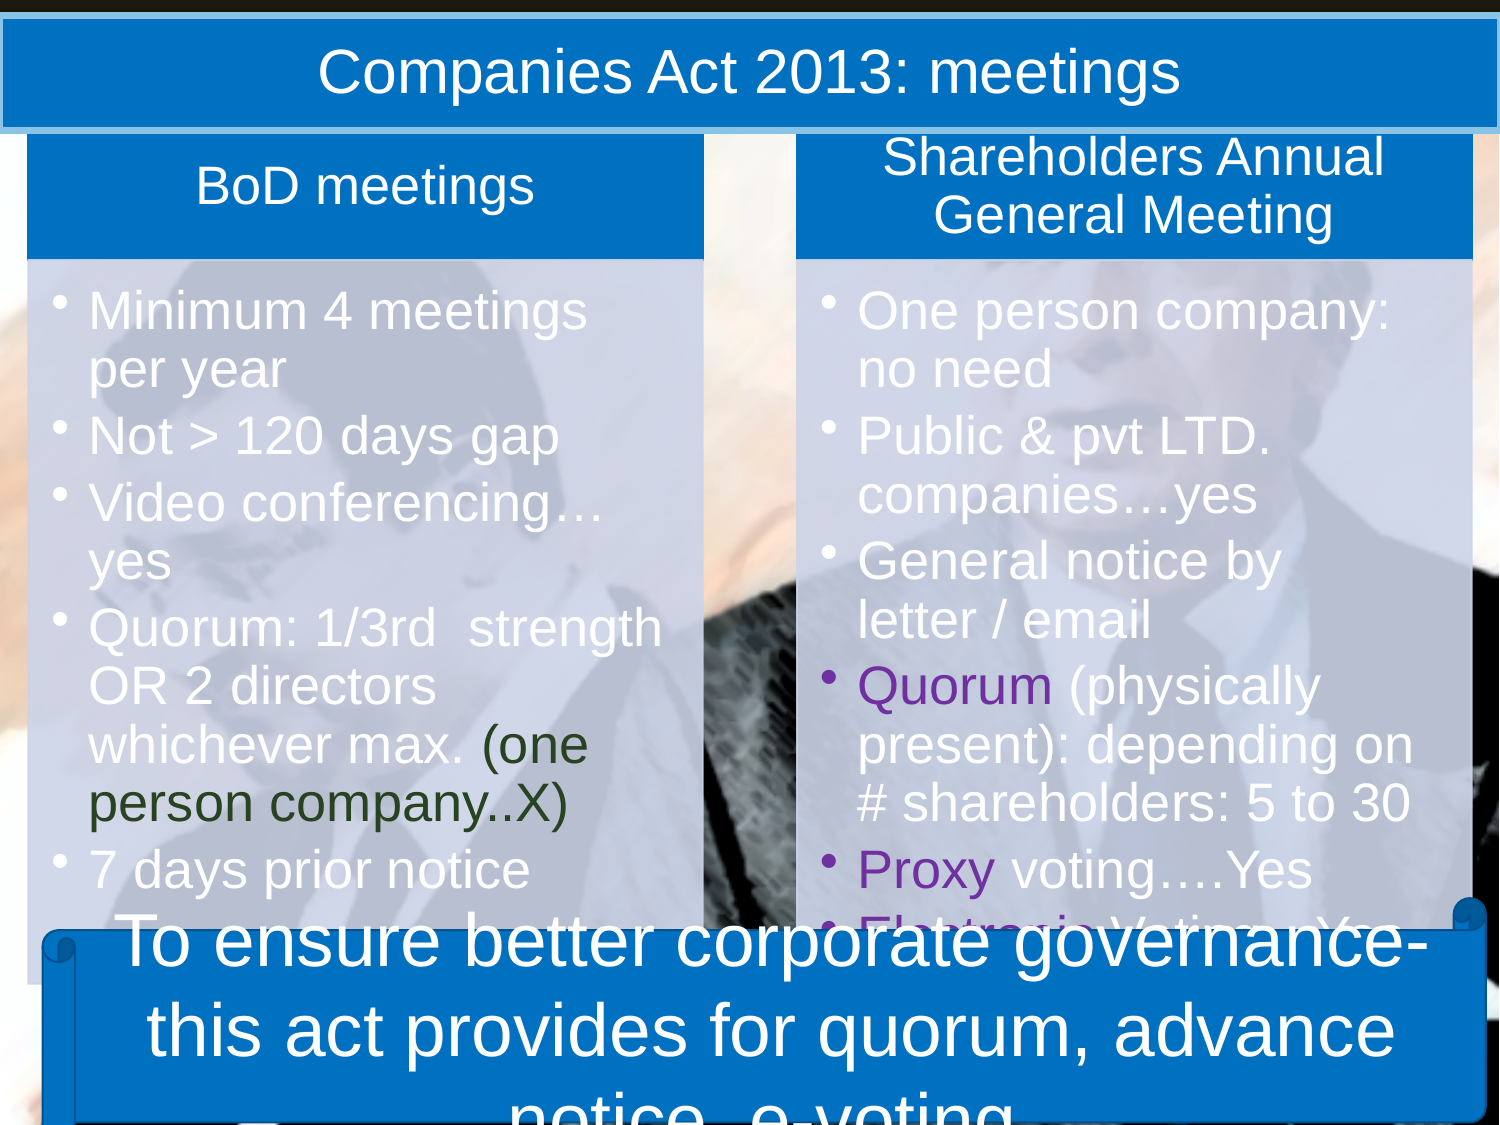

# Companies Act 2013: meetings

BoD meetings
Minimum 4 meetings per year
Not > 120 days gap
Video conferencing…yes
Quorum: 1/3rd  strength OR 2 directors whichever max. (one person company..X)
7 days prior notice
Shareholders Annual General Meeting
One person company: no need
Public & pvt LTD. companies…yes
General notice by letter / email
Quorum (physically present): depending on # shareholders: 5 to 30
Proxy voting….Yes
Electronic Voting…Yes
To ensure better corporate governance- this act provides for quorum, advance notice, e-voting.